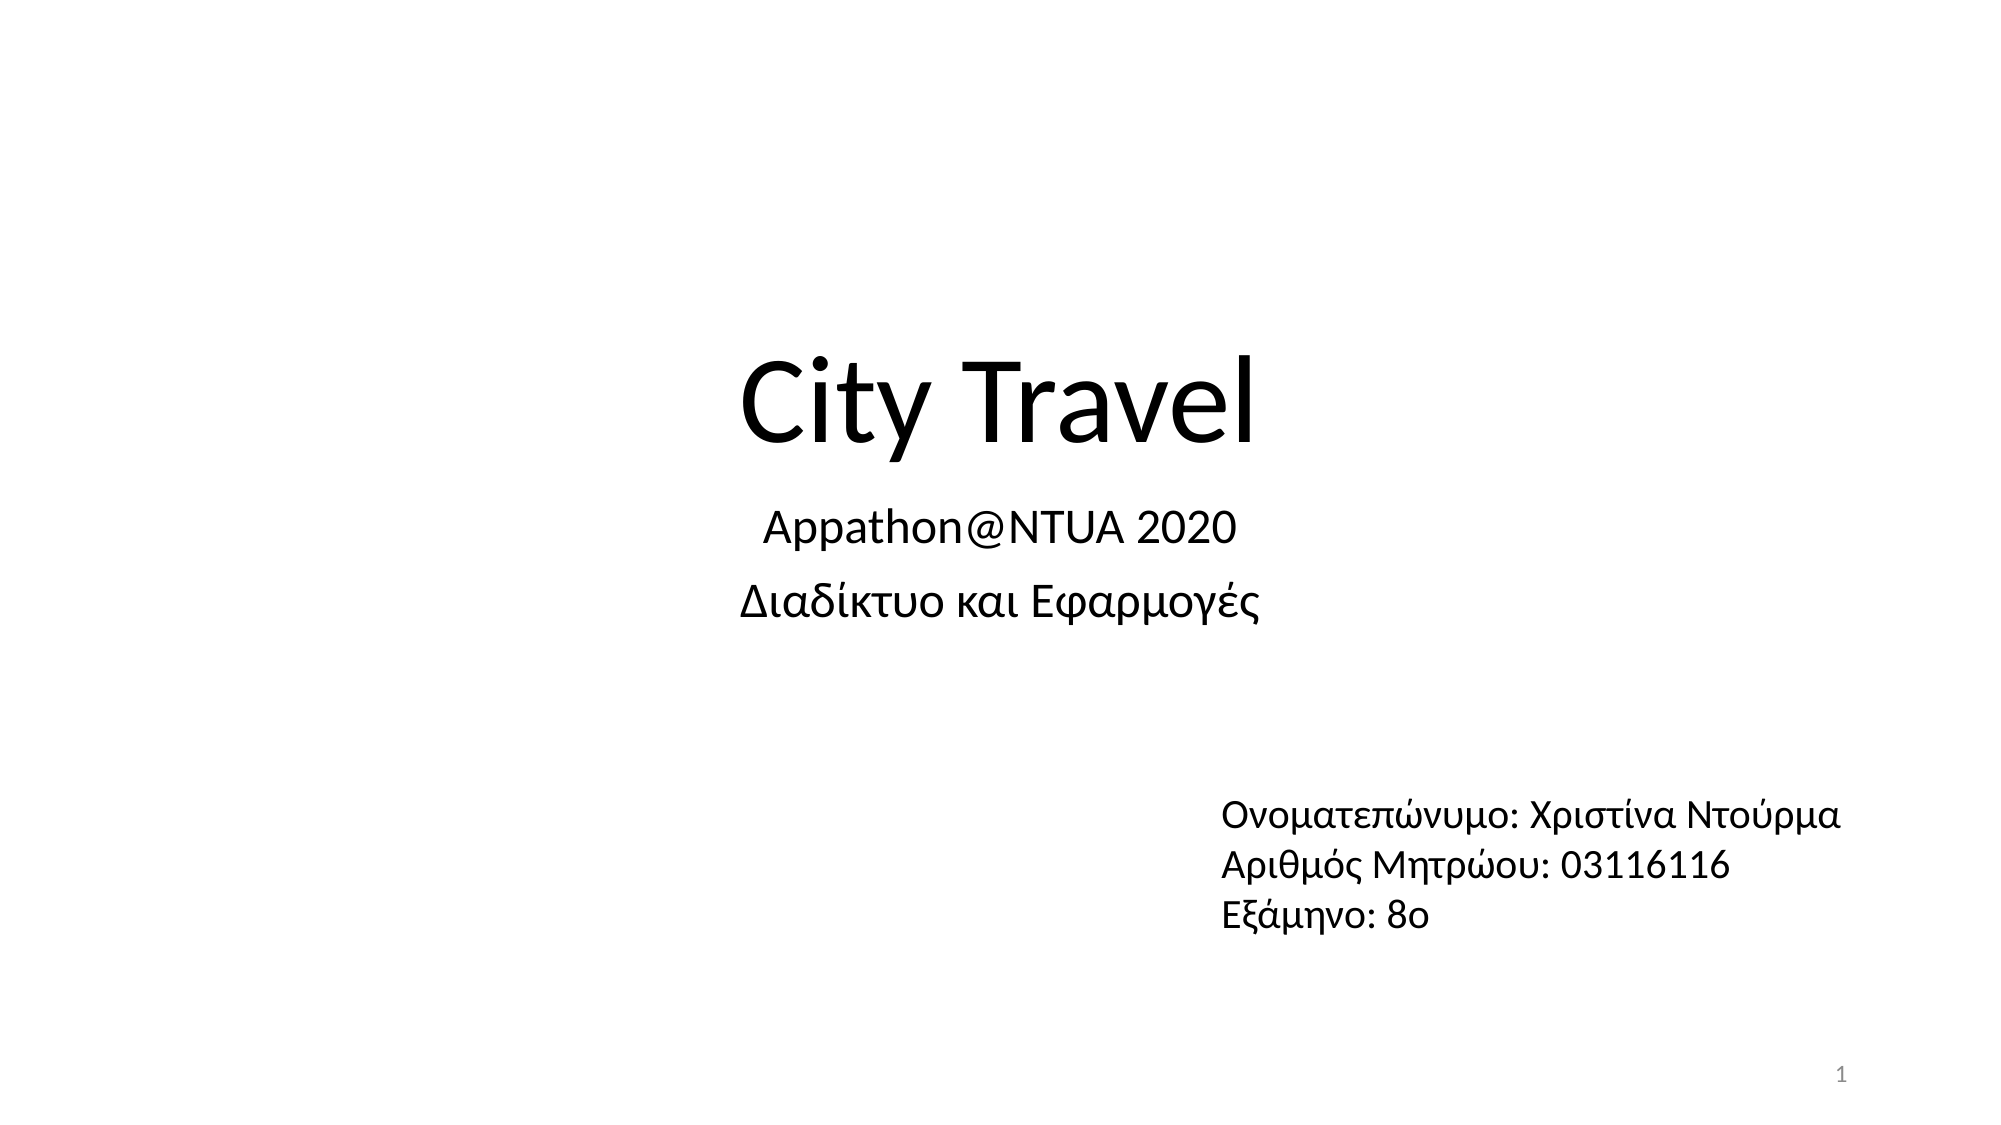

# City Travel
Appathon@NTUA 2020
Διαδίκτυο και Εφαρμογές
Ονοματεπώνυμο: Χριστίνα Ντούρμα
Αριθμός Μητρώου: 03116116
Εξάμηνο: 8ο

1